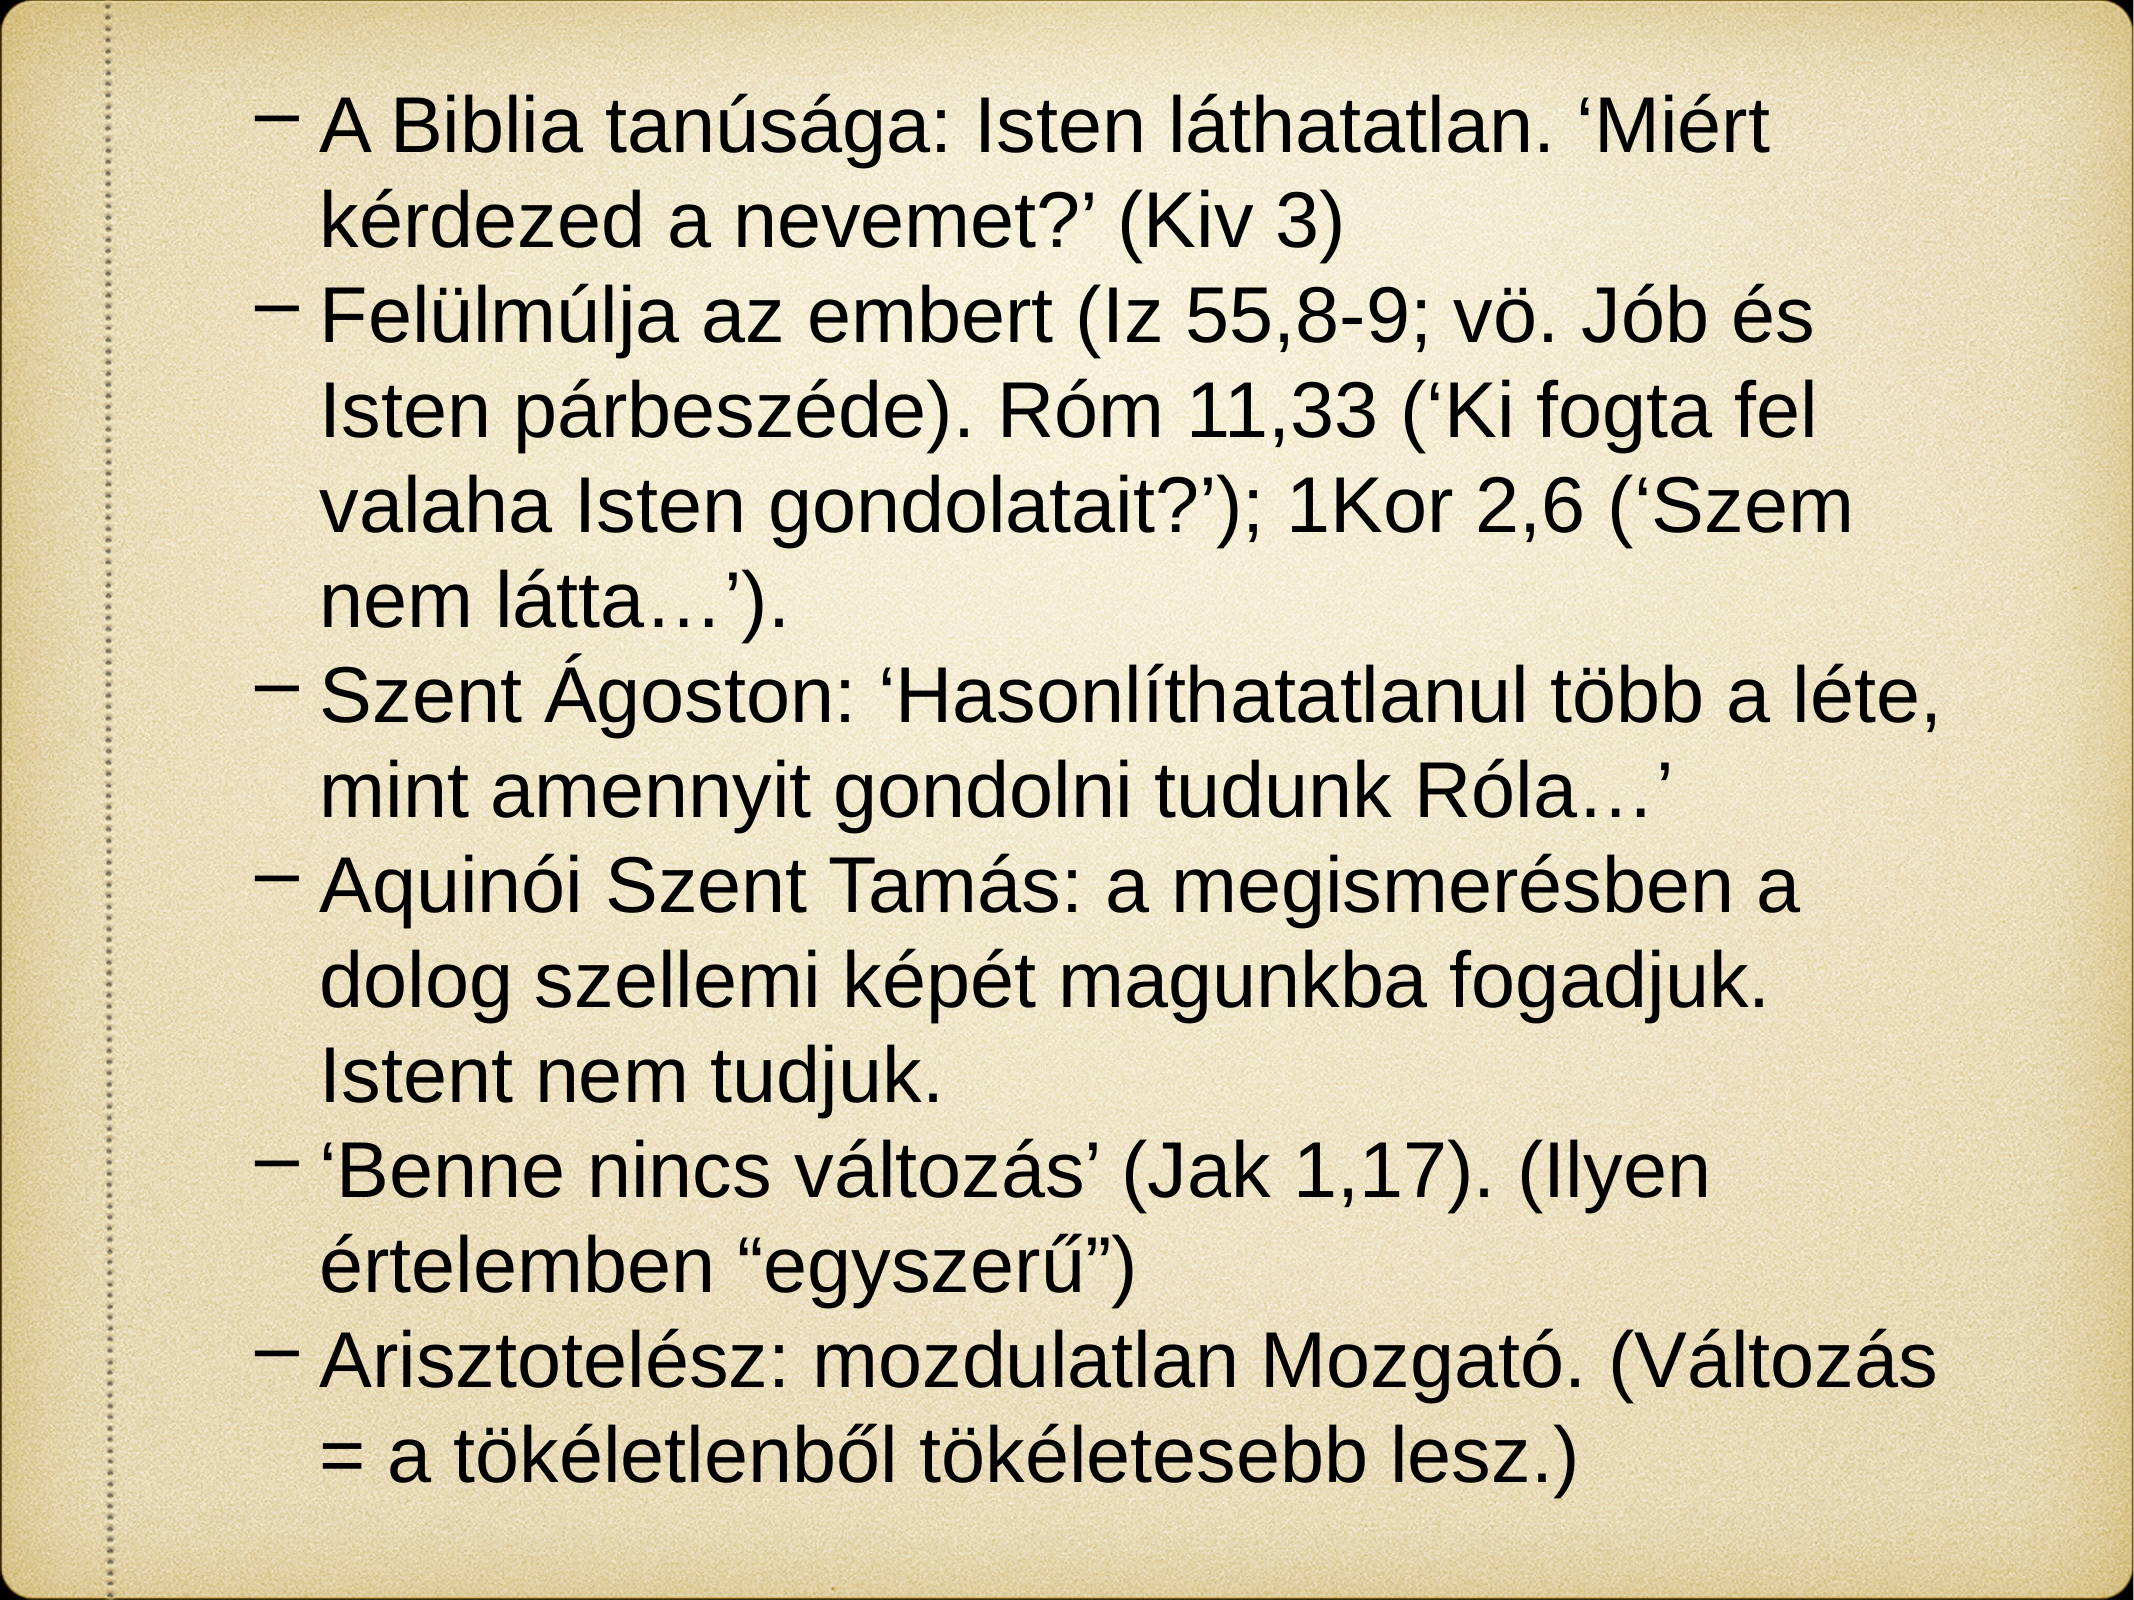

A Biblia tanúsága: Isten láthatatlan. ‘Miért kérdezed a nevemet?’ (Kiv 3)
Felülmúlja az embert (Iz 55,8-9; vö. Jób és Isten párbeszéde). Róm 11,33 (‘Ki fogta fel valaha Isten gondolatait?’); 1Kor 2,6 (‘Szem nem látta…’).
Szent Ágoston: ‘Hasonlíthatatlanul több a léte, mint amennyit gondolni tudunk Róla…’
Aquinói Szent Tamás: a megismerésben a dolog szellemi képét magunkba fogadjuk. Istent nem tudjuk.
‘Benne nincs változás’ (Jak 1,17). (Ilyen értelemben “egyszerű”)
Arisztotelész: mozdulatlan Mozgató. (Változás = a tökéletlenből tökéletesebb lesz.)